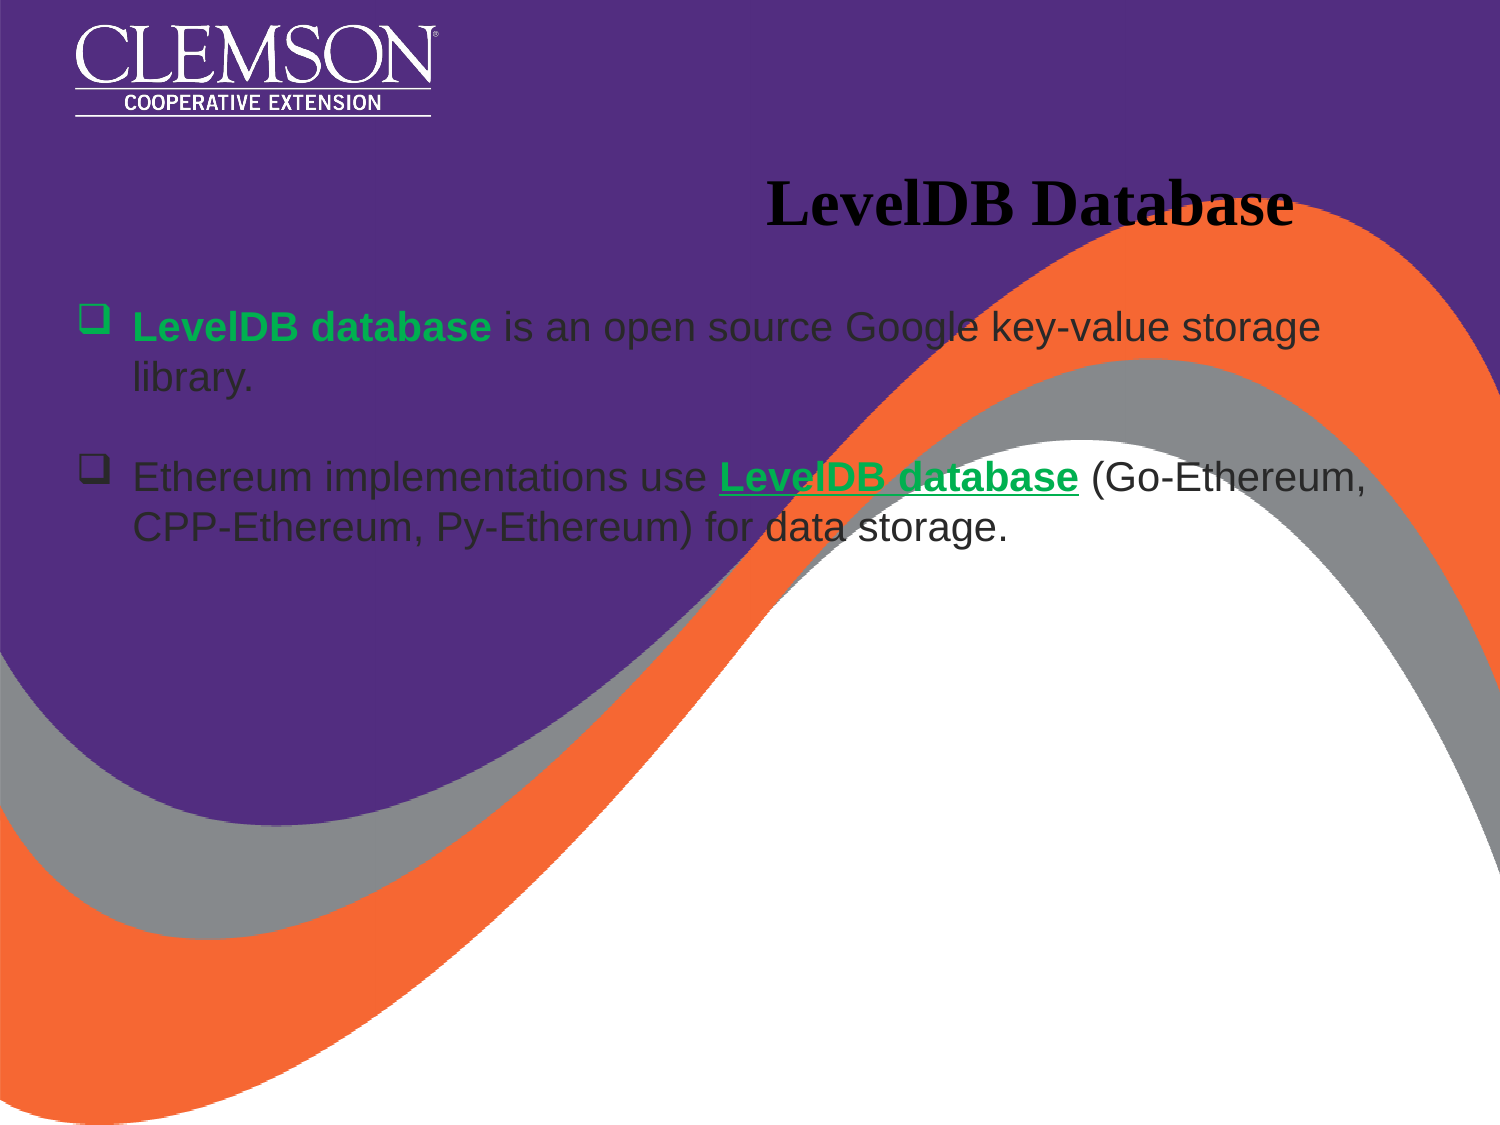

#
LevelDB Database
LevelDB database is an open source Google key-value storage library.

Ethereum implementations use LevelDB database (Go-Ethereum, CPP-Ethereum, Py-Ethereum) for data storage.